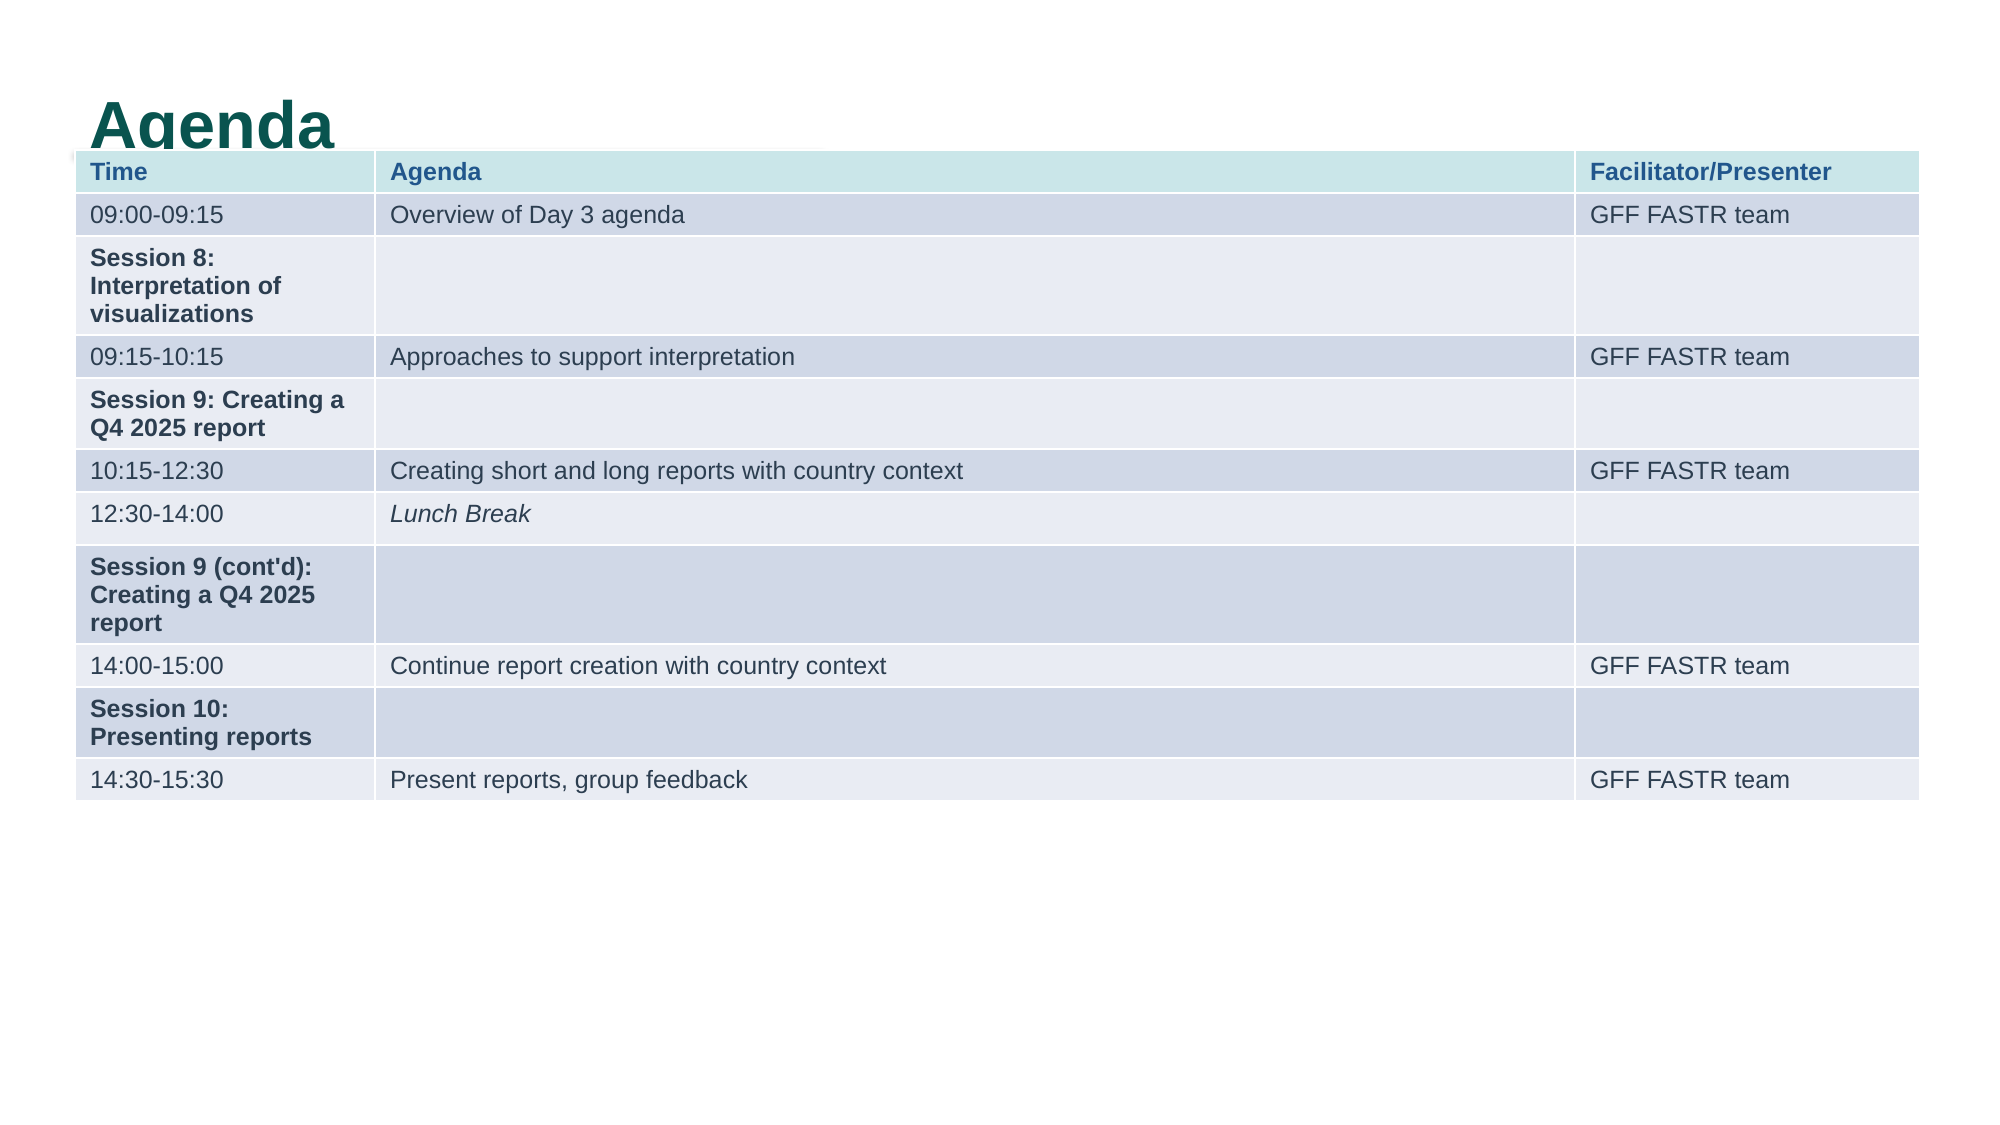

Agenda

| Time | Agenda | Facilitator/Presenter |
| --- | --- | --- |
| 09:00-09:15 | Overview of Day 3 agenda | GFF FASTR team |
| Session 8: Interpretation of visualizations |  |  |
| 09:15-10:15 | Approaches to support interpretation | GFF FASTR team |
| Session 9: Creating a Q4 2025 report |  |  |
| 10:15-12:30 | Creating short and long reports with country context | GFF FASTR team |
| 12:30-14:00 | Lunch Break |  |
| Session 9 (cont'd): Creating a Q4 2025 report |  |  |
| 14:00-15:00 | Continue report creation with country context | GFF FASTR team |
| Session 10: Presenting reports |  |  |
| 14:30-15:30 | Present reports, group feedback | GFF FASTR team |